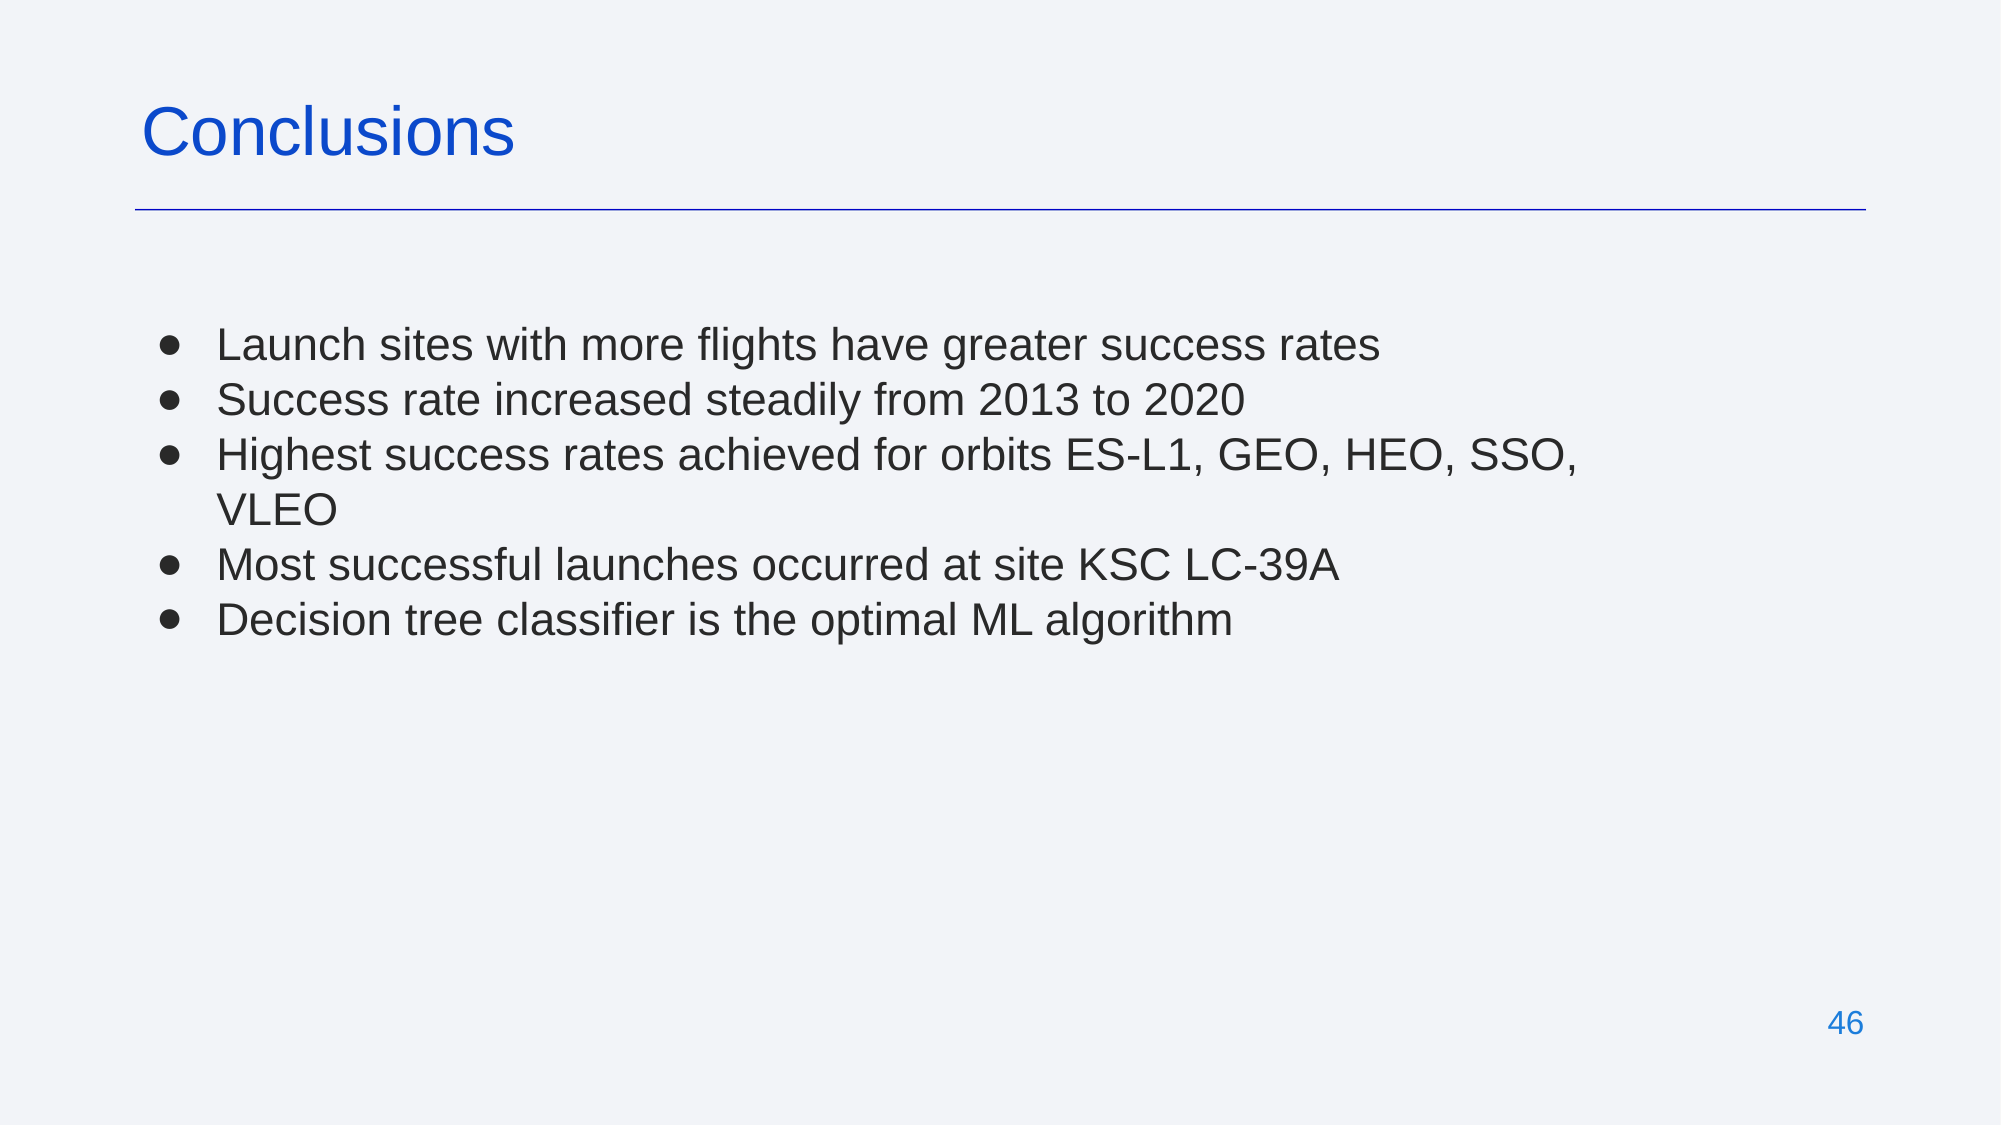

Conclusions
Launch sites with more flights have greater success rates
Success rate increased steadily from 2013 to 2020
Highest success rates achieved for orbits ES-L1, GEO, HEO, SSO, VLEO
Most successful launches occurred at site KSC LC-39A
Decision tree classifier is the optimal ML algorithm

46